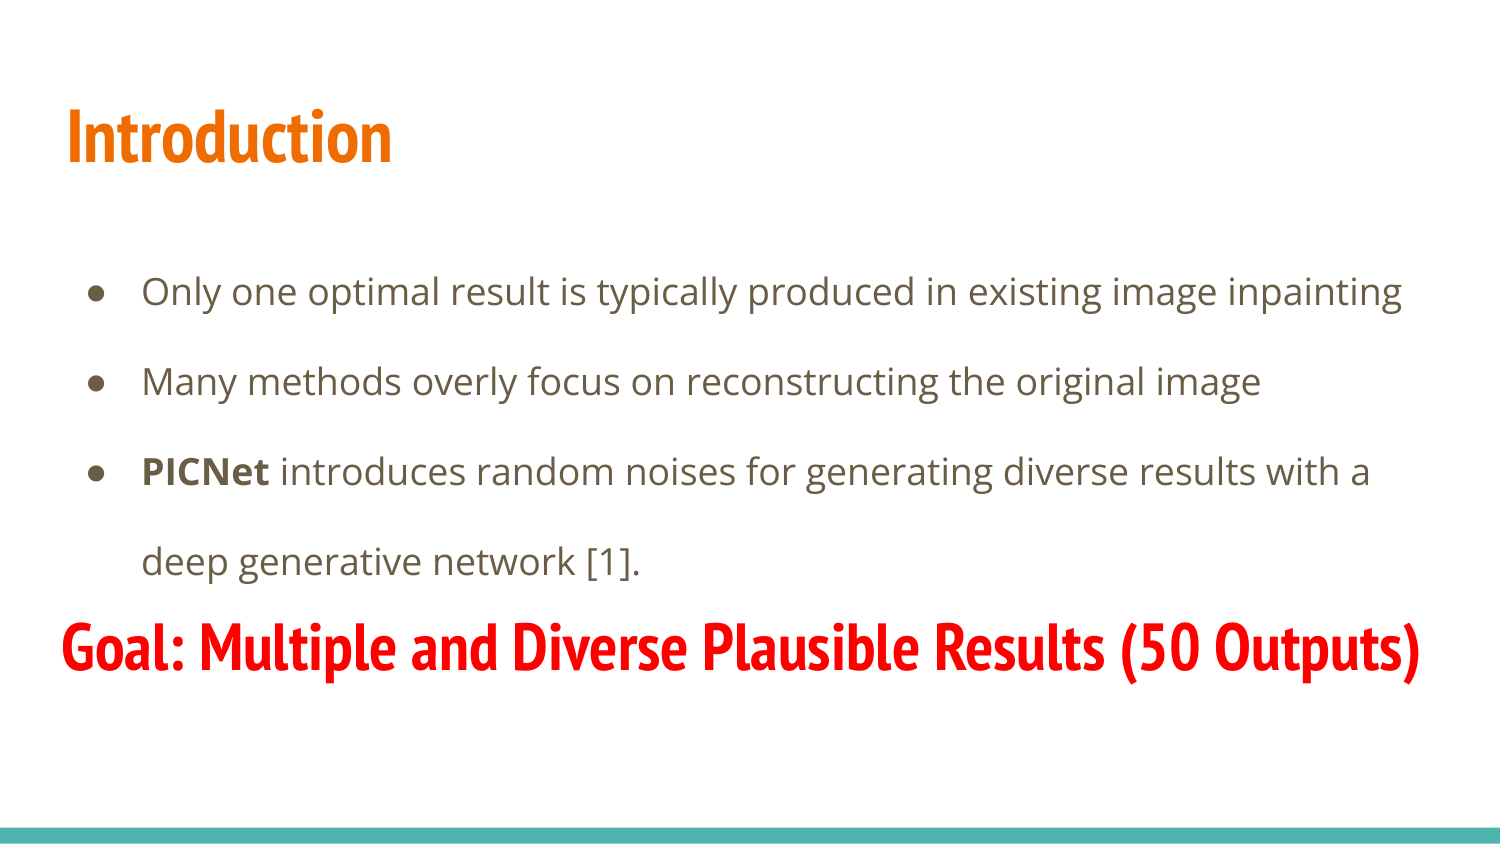

# Introduction

Only one optimal result is typically produced in existing image inpainting
Many methods overly focus on reconstructing the original image
PICNet introduces random noises for generating diverse results with a deep generative network [1].

Goal: Multiple and Diverse Plausible Results (50 Outputs)